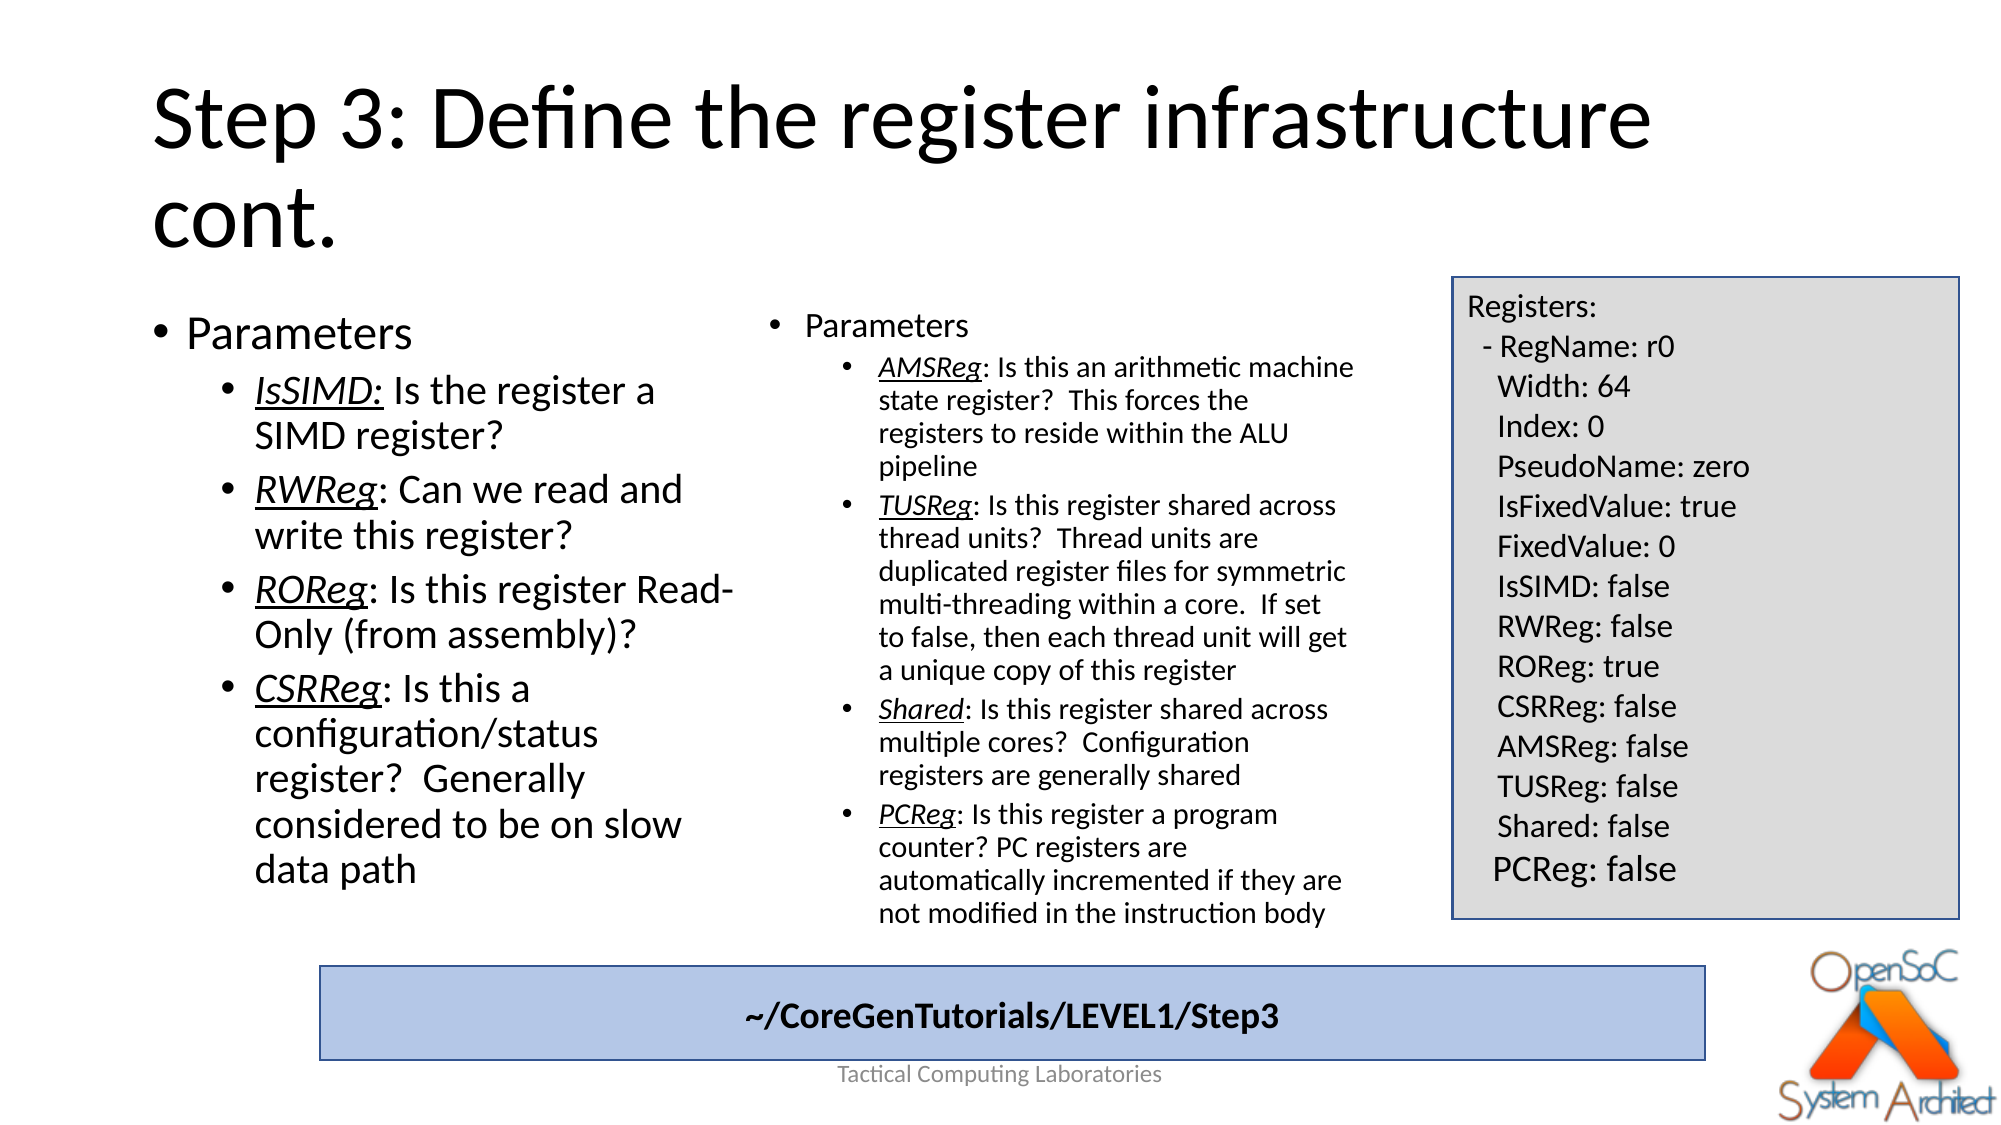

# Step 3: Define the register infrastructure cont.
Registers:
  - RegName: r0
    Width: 64
    Index: 0
    PseudoName: zero
    IsFixedValue: true
    FixedValue: 0
    IsSIMD: false
    RWReg: false
    ROReg: true
    CSRReg: false
    AMSReg: false
    TUSReg: false
    Shared: false
   PCReg: false

Parameters
IsSIMD: Is the register a SIMD register?
RWReg: Can we read and write this register?
ROReg: Is this register Read-Only (from assembly)?
CSRReg: Is this a configuration/status register?  Generally considered to be on slow data path
Parameters
AMSReg: Is this an arithmetic machine state register?  This forces the registers to reside within the ALU pipeline
TUSReg: Is this register shared across thread units?  Thread units are duplicated register files for symmetric multi-threading within a core.  If set to false, then each thread unit will get a unique copy of this register
Shared: Is this register shared across multiple cores?  Configuration registers are generally shared
PCReg: Is this register a program counter? PC registers are automatically incremented if they are not modified in the instruction body

~/CoreGenTutorials/LEVEL1/Step3
Tactical Computing Laboratories